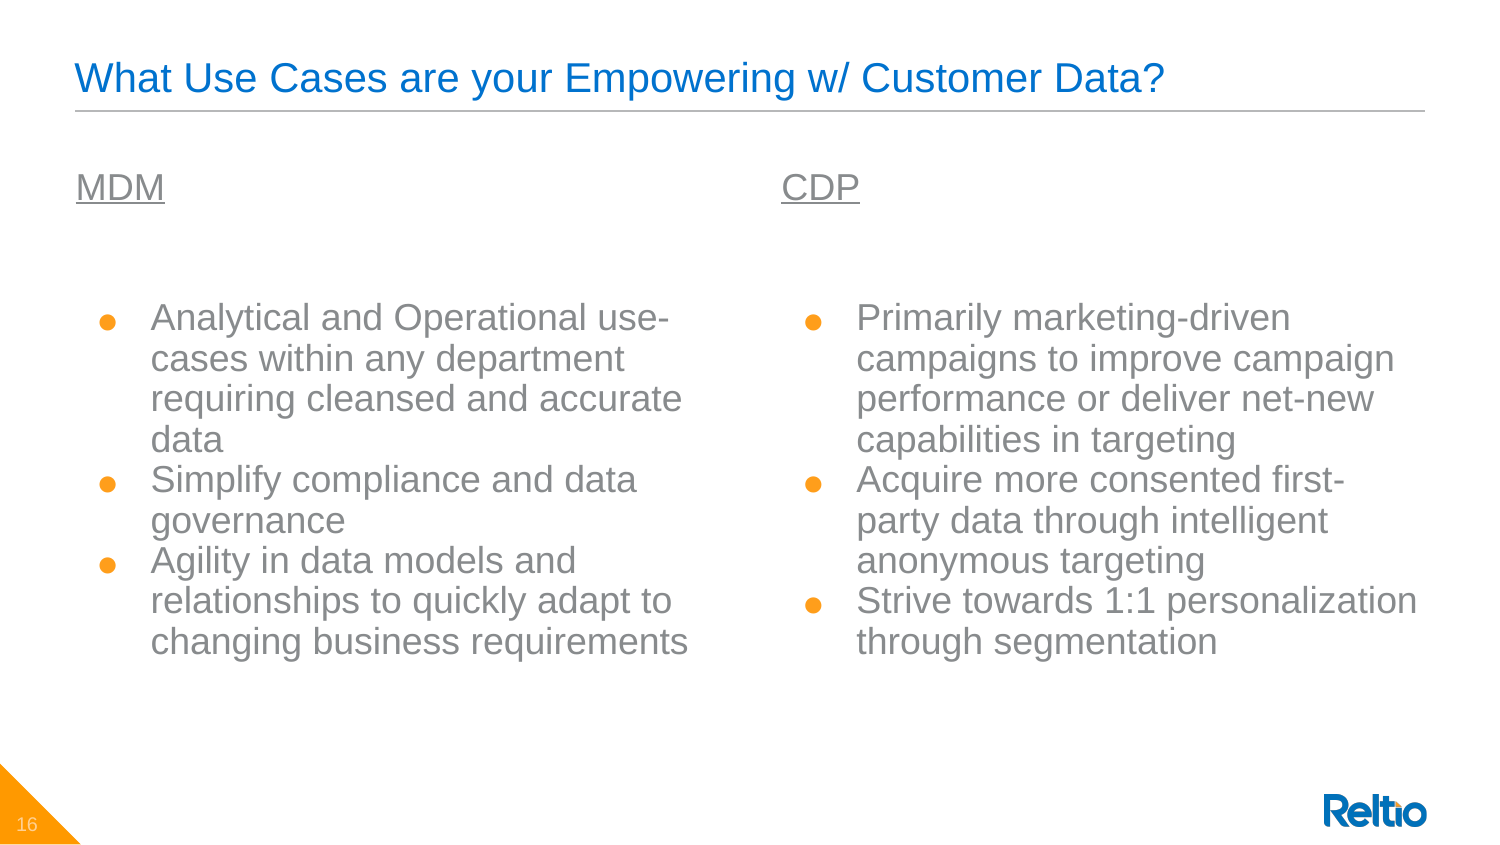

# What Use Cases are your Empowering w/ Customer Data?
MDM

Analytical and Operational use-cases within any department requiring cleansed and accurate data
Simplify compliance and data governance
Agility in data models and relationships to quickly adapt to changing business requirements
CDP

Primarily marketing-driven campaigns to improve campaign performance or deliver net-new capabilities in targeting
Acquire more consented first-party data through intelligent anonymous targeting
Strive towards 1:1 personalization through segmentation